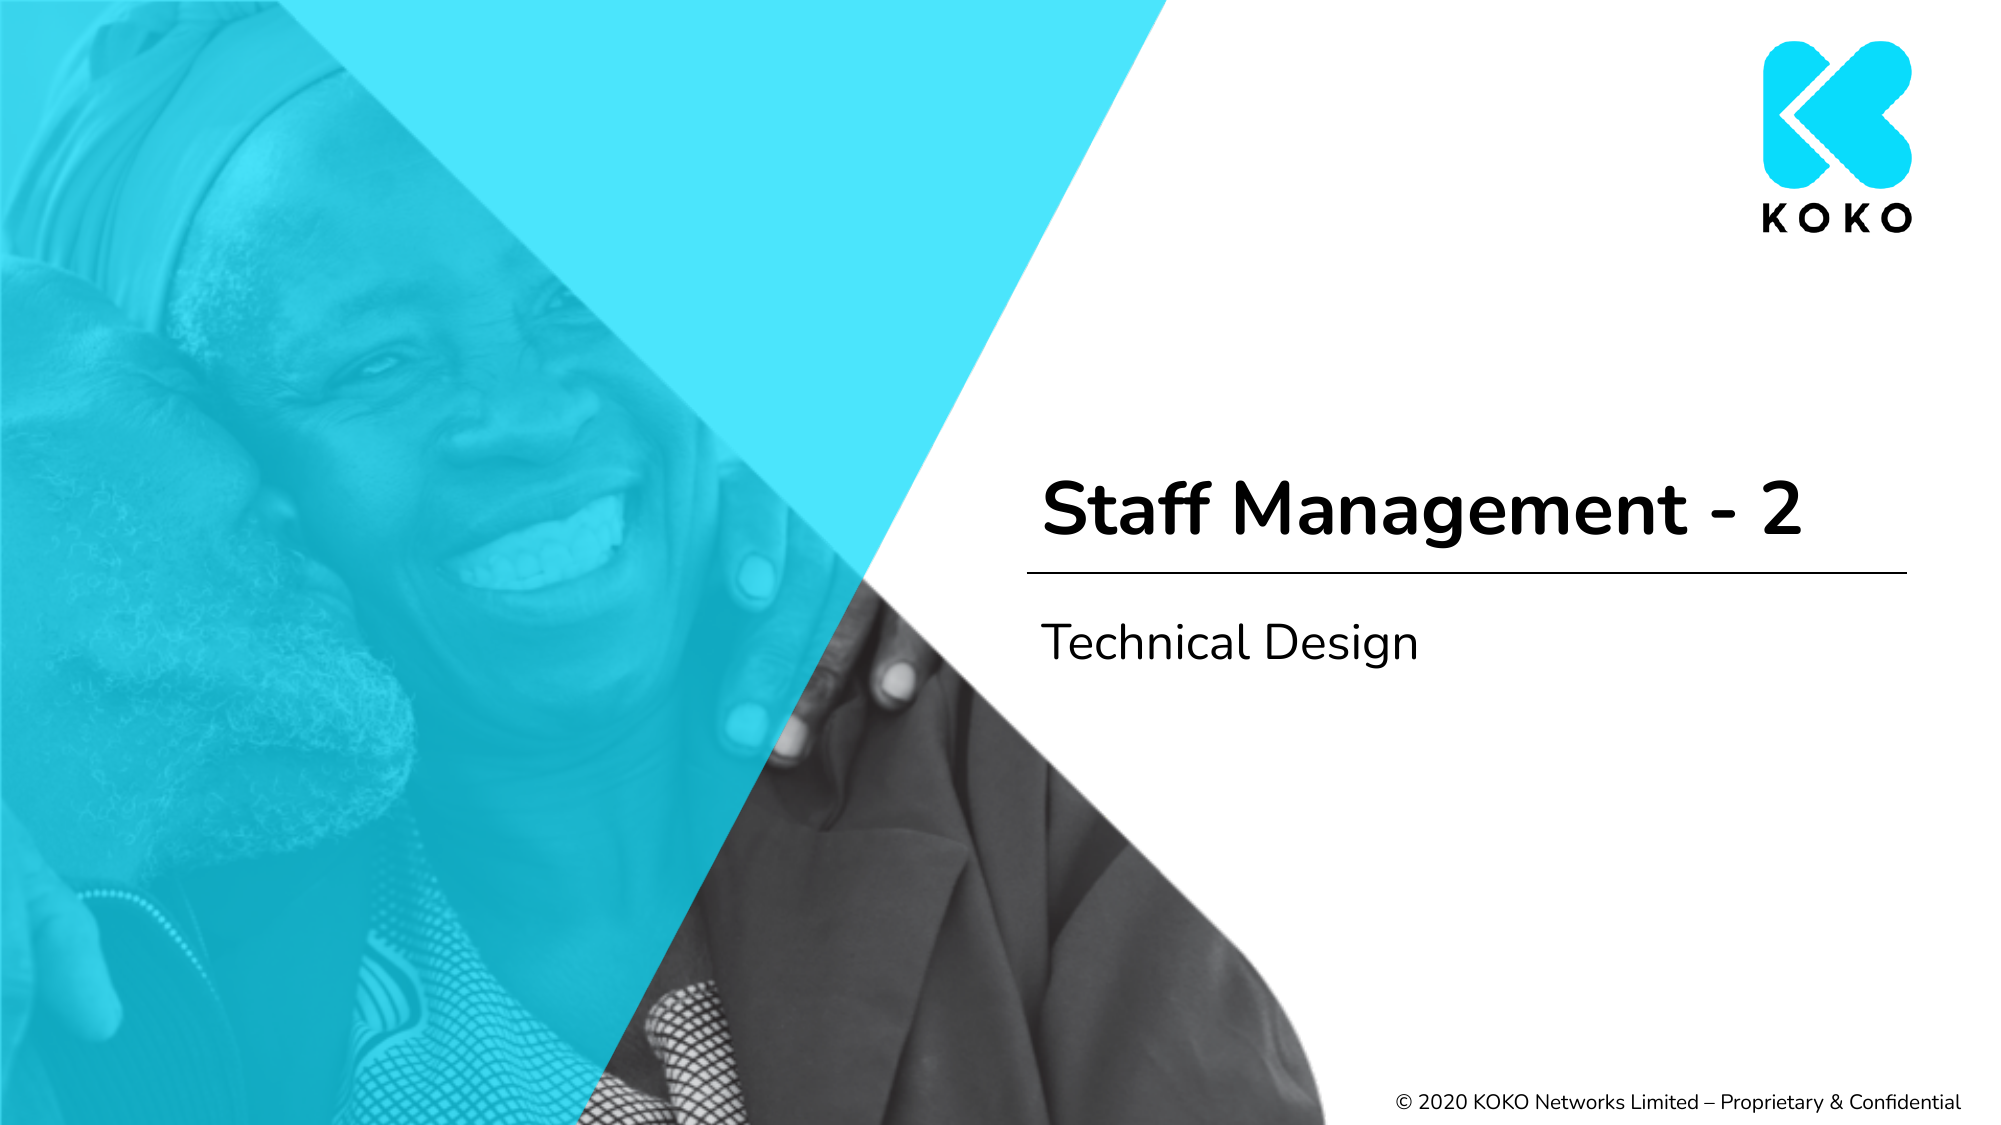

# Staff Management - 2
Technical Design